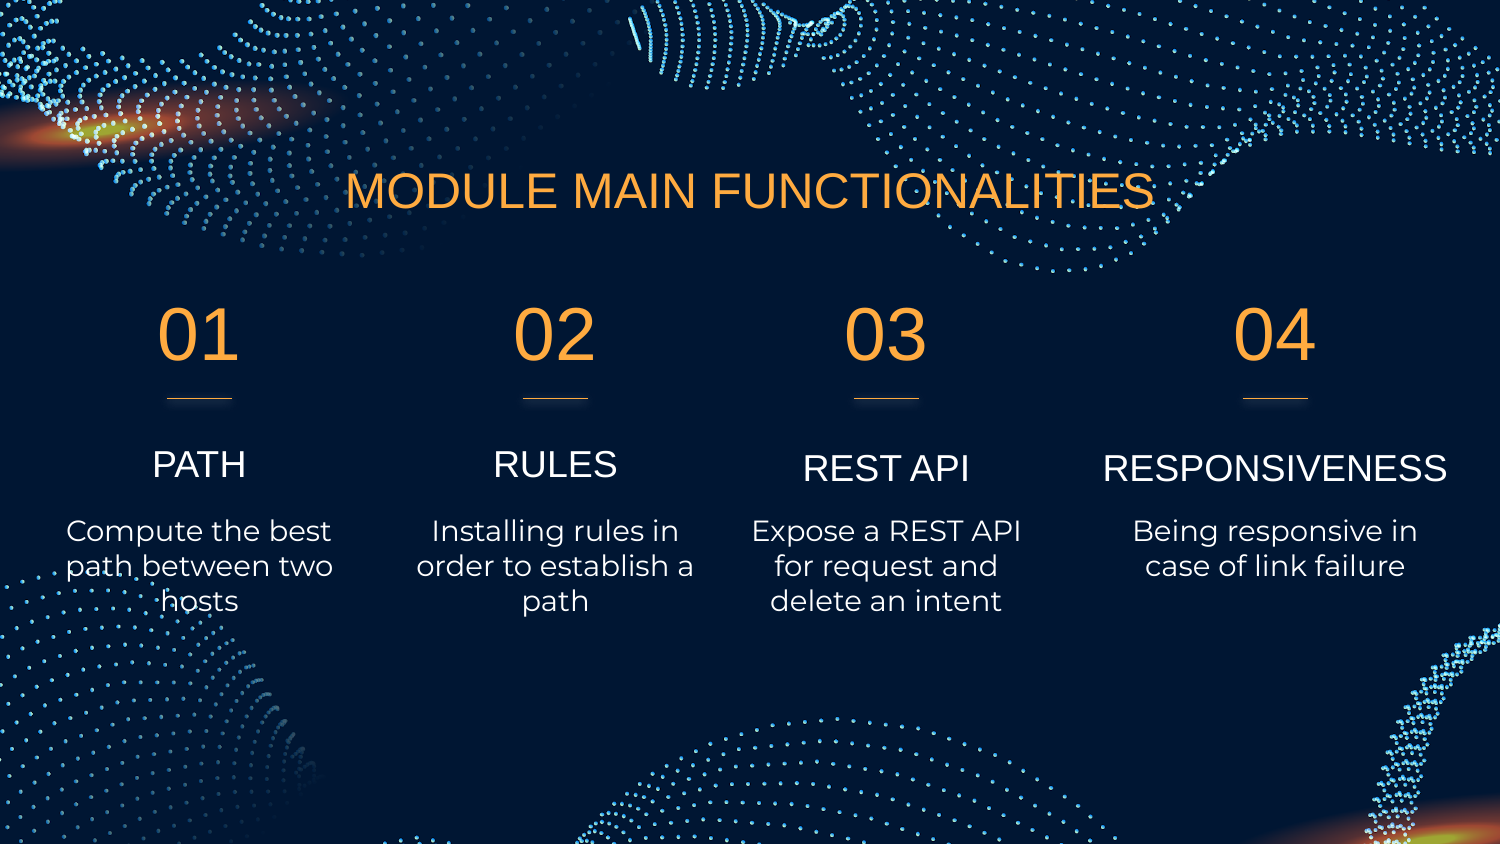

MODULE MAIN FUNCTIONALITIES
01
02
03
04
PATH
# RULES
REST API
RESPONSIVENESS
Compute the best path between two hosts

Installing rules in order to establish a path
Expose a REST API for request and delete an intent
Being responsive in case of link failure